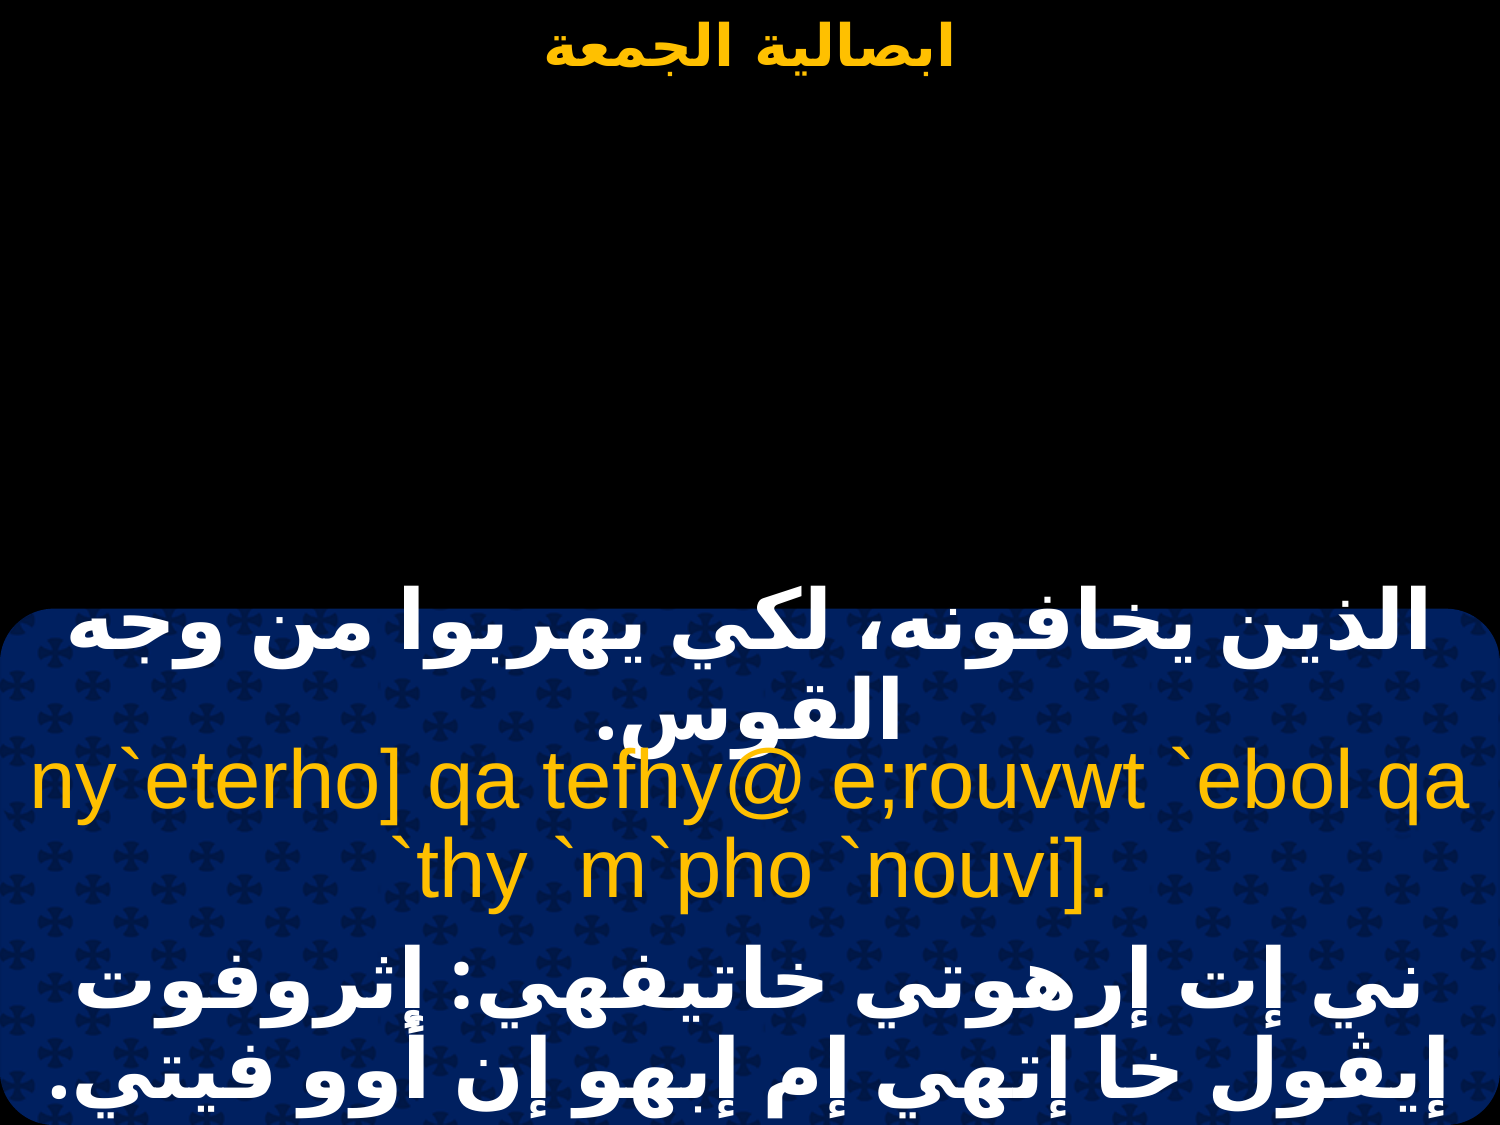

#
الذين يخافونه، لكي يهربوا من وجه القوس.
ny`eterho] qa tefhy@ e;rouvwt `ebol qa `thy `m`pho `nouvi].
ني إت إرهوتي خاتيفهي: إثروفوت إيڤول خا إتهي إم إبهو إن أوو فيتي.